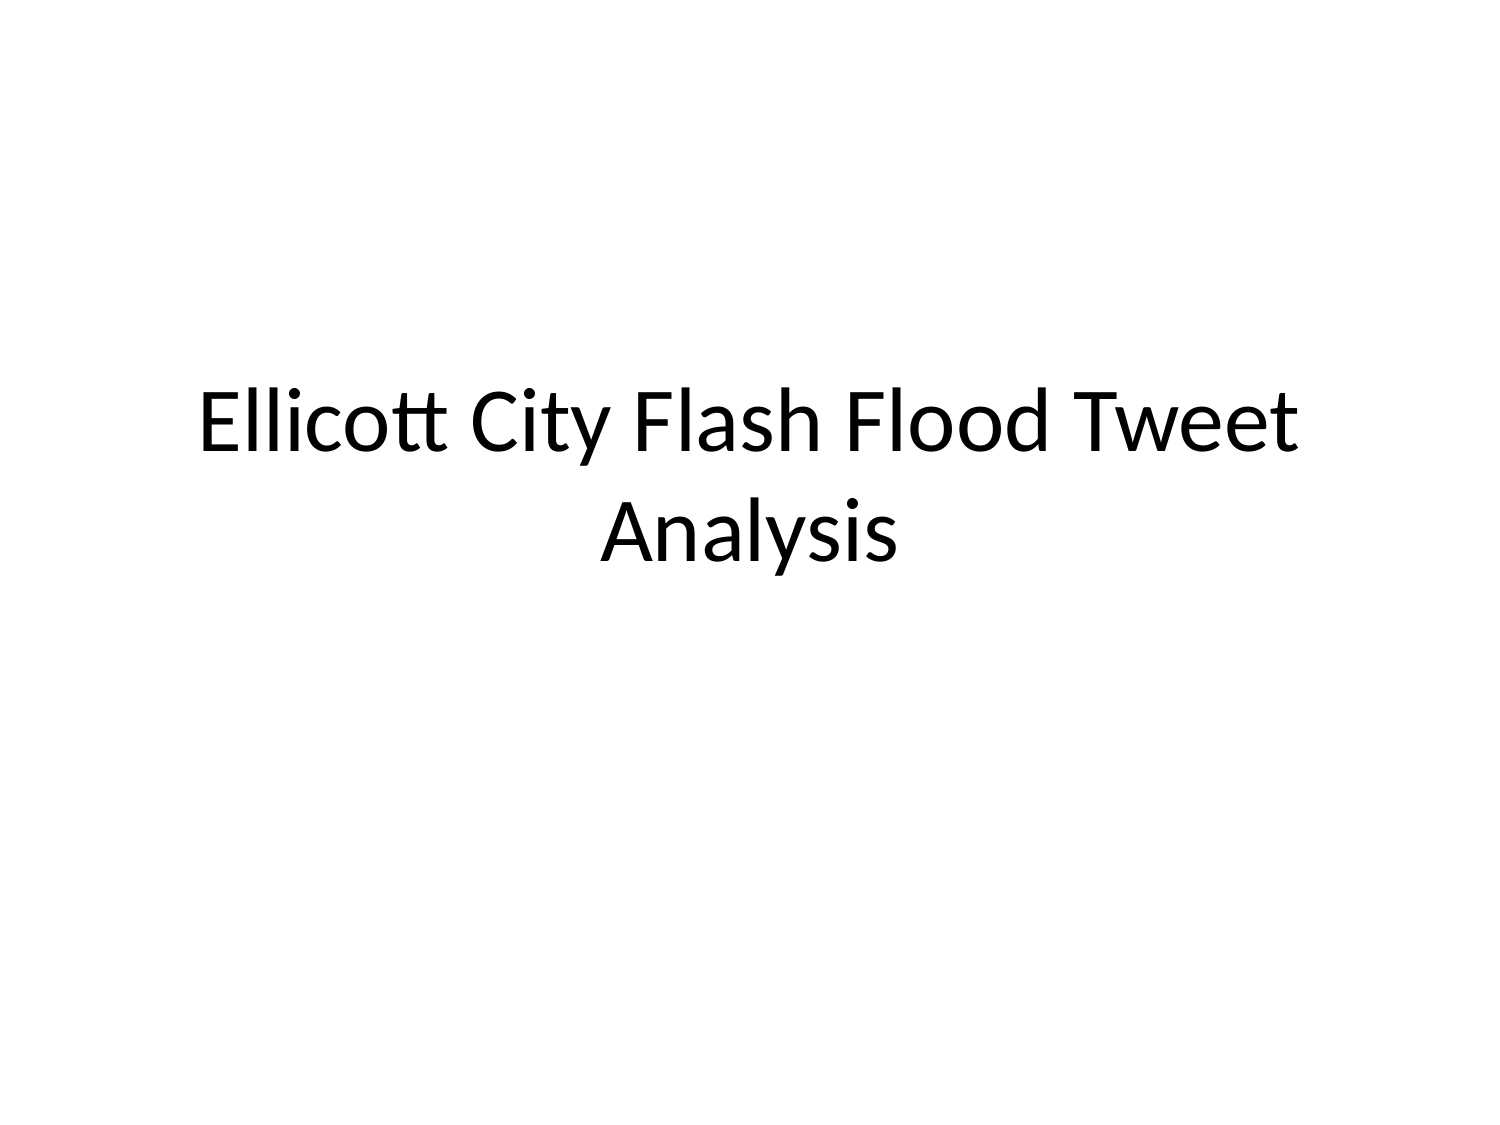

# Ellicott City Flash Flood Tweet Analysis